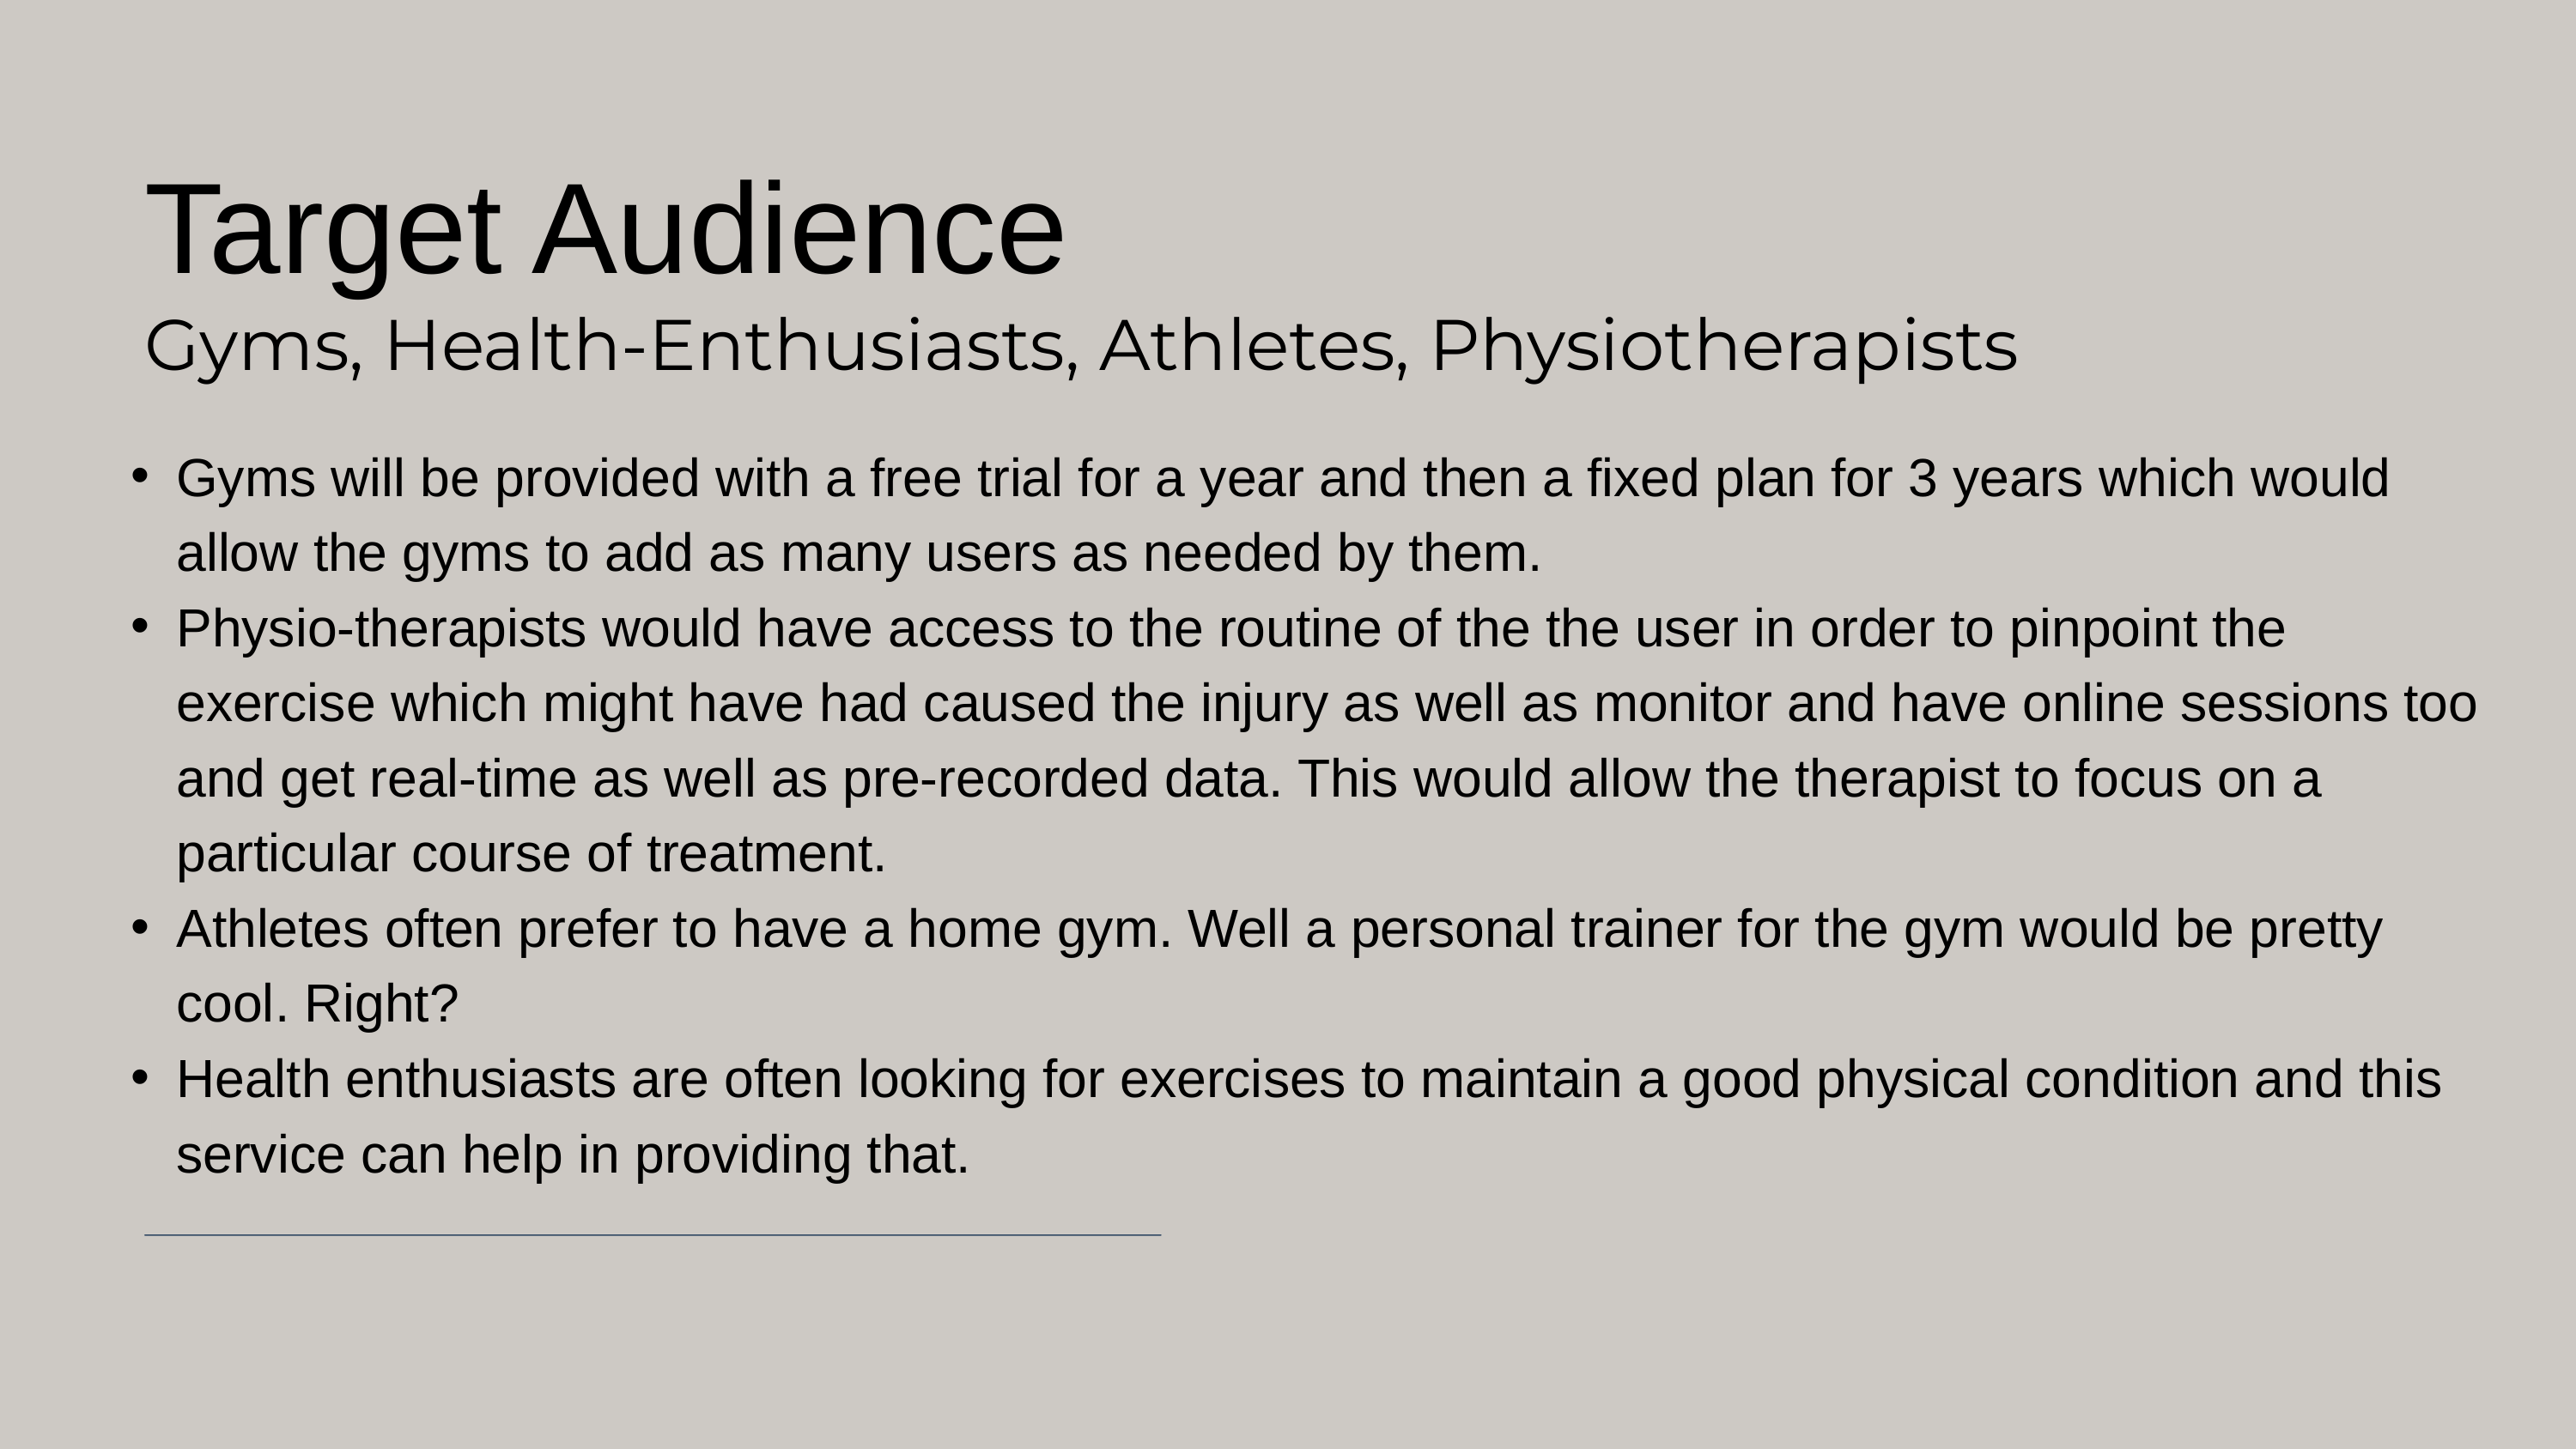

Target Audience
Gyms, Health-Enthusiasts, Athletes, Physiotherapists
Gyms will be provided with a free trial for a year and then a fixed plan for 3 years which would allow the gyms to add as many users as needed by them.
Physio-therapists would have access to the routine of the the user in order to pinpoint the exercise which might have had caused the injury as well as monitor and have online sessions too and get real-time as well as pre-recorded data. This would allow the therapist to focus on a particular course of treatment.
Athletes often prefer to have a home gym. Well a personal trainer for the gym would be pretty cool. Right?
Health enthusiasts are often looking for exercises to maintain a good physical condition and this service can help in providing that.